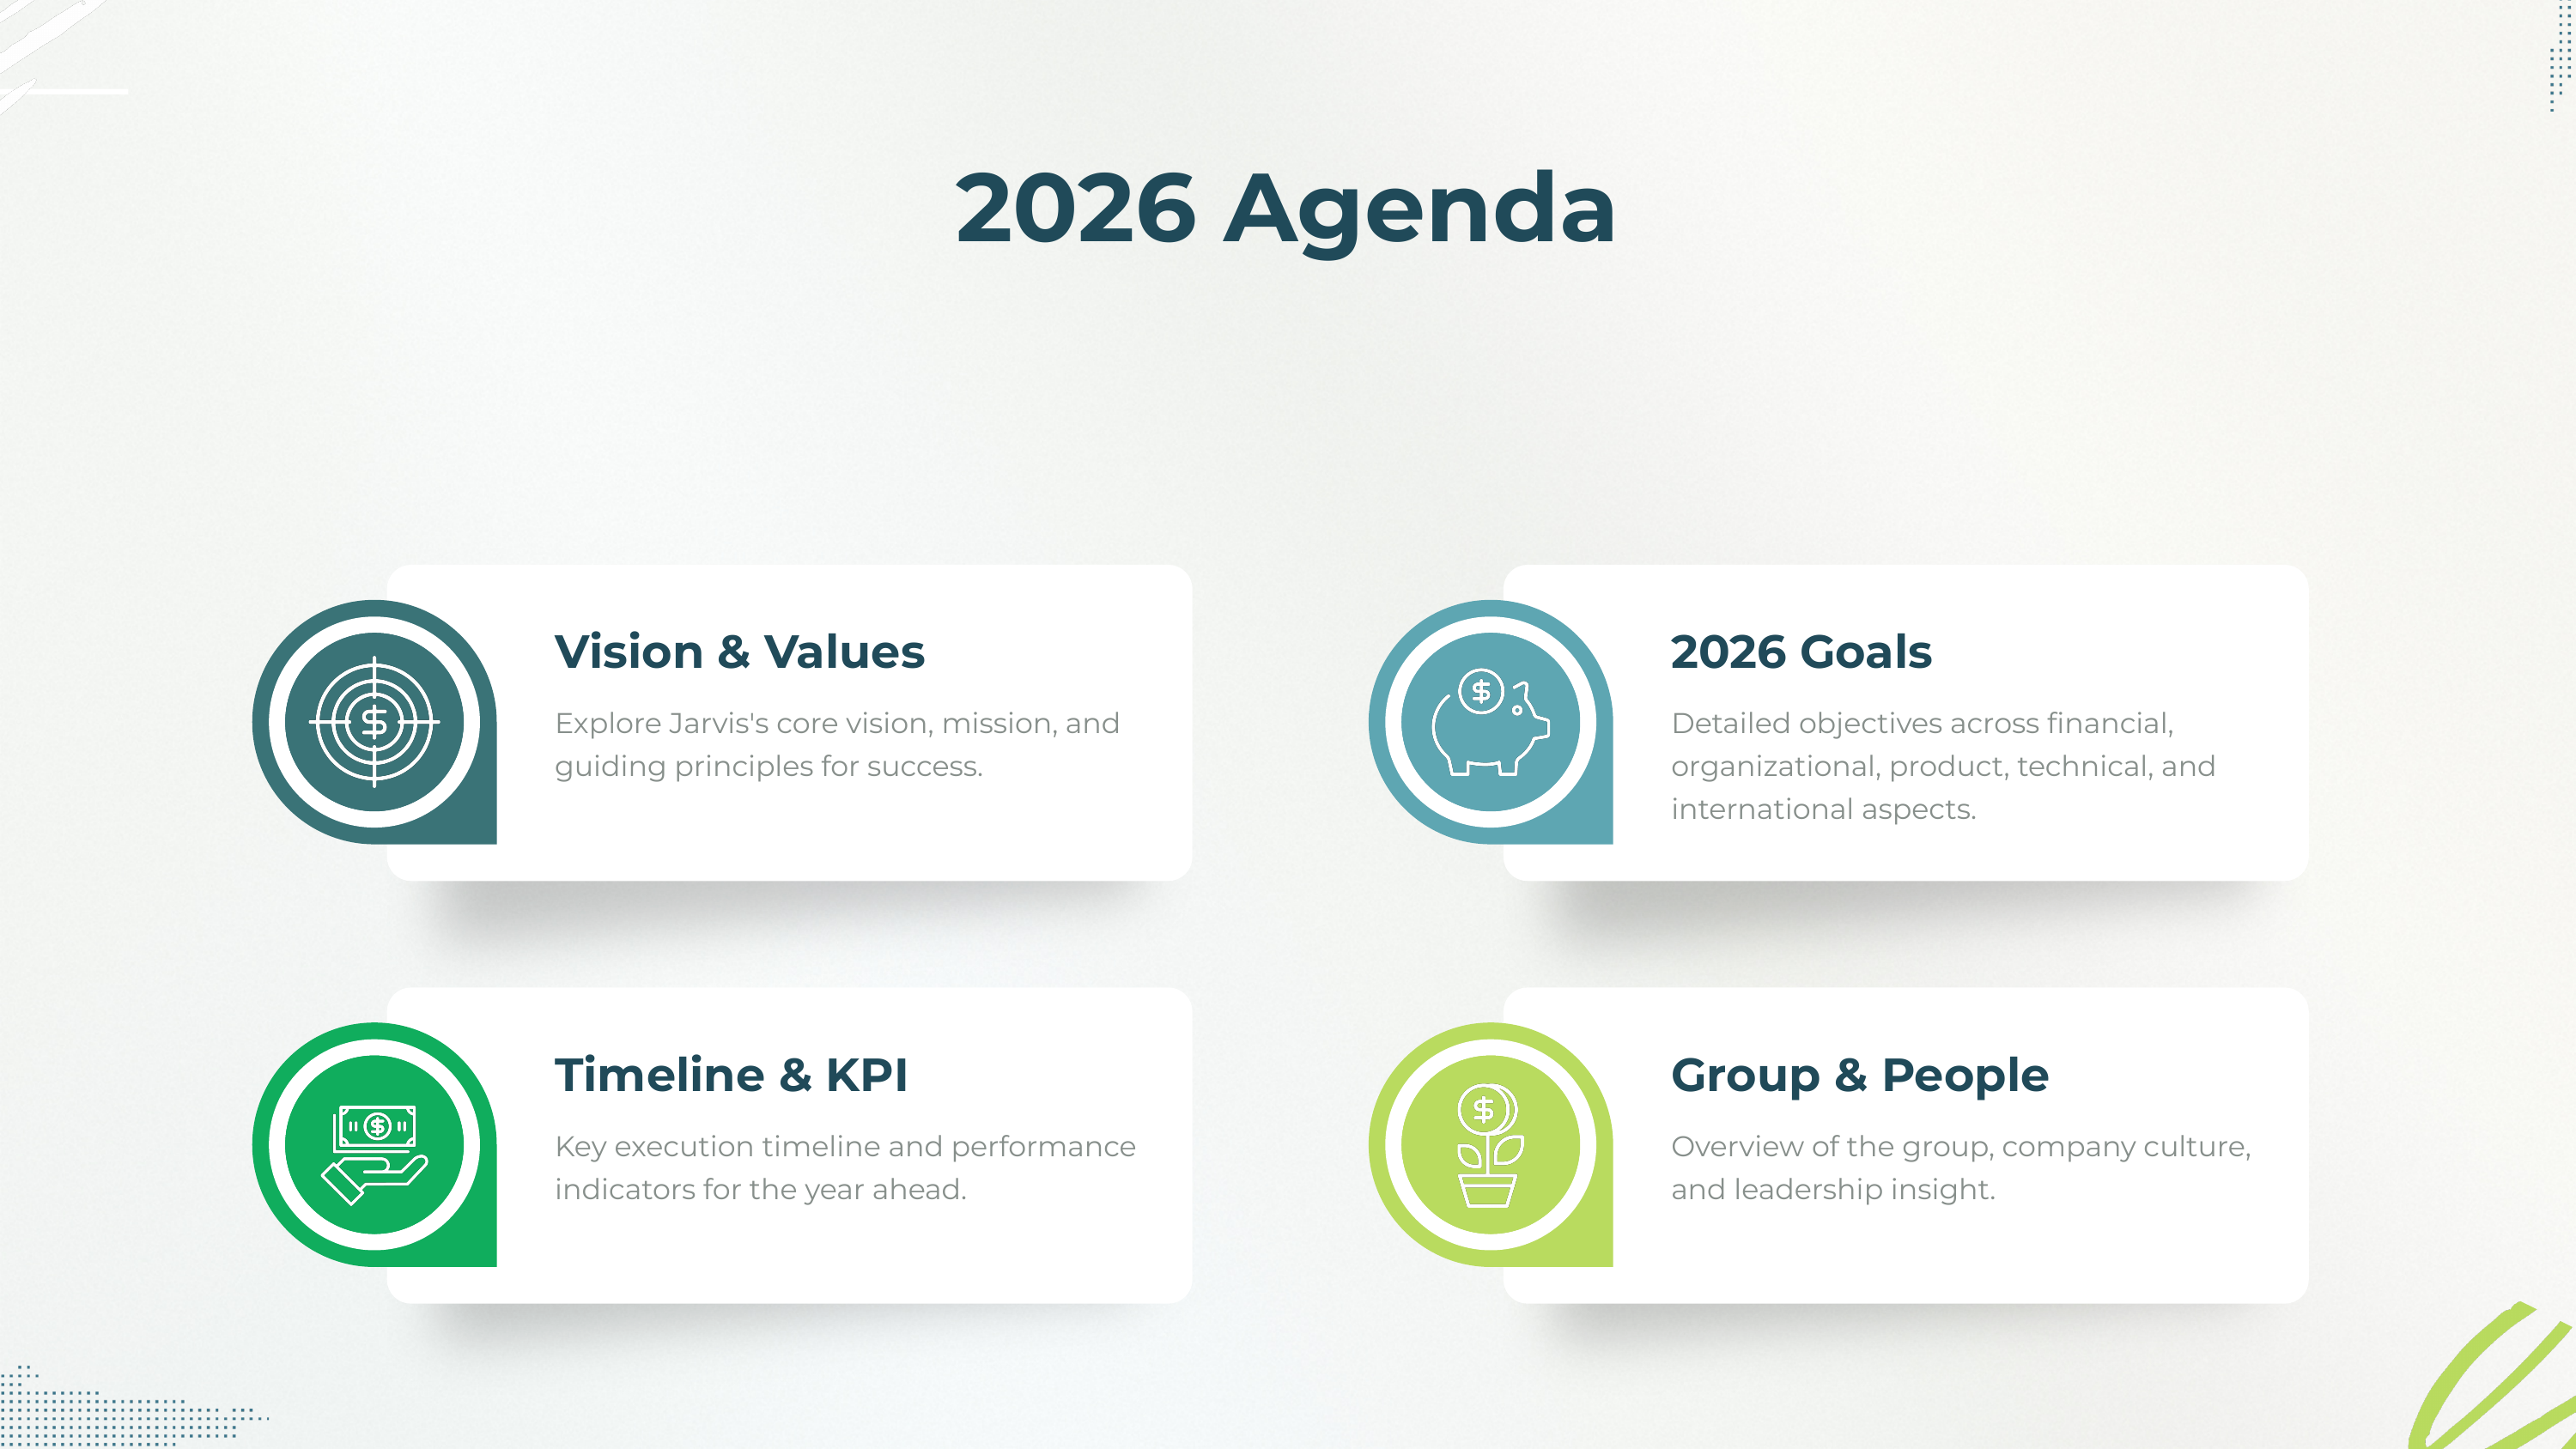

2026 Agenda

Vision & Values
2026 Goals

Explore Jarvis's core vision, mission, and guiding principles for success.
Detailed objectives across financial, organizational, product, technical, and international aspects.

Timeline & KPI
Group & People

Key execution timeline and performance indicators for the year ahead.
Overview of the group, company culture, and leadership insight.